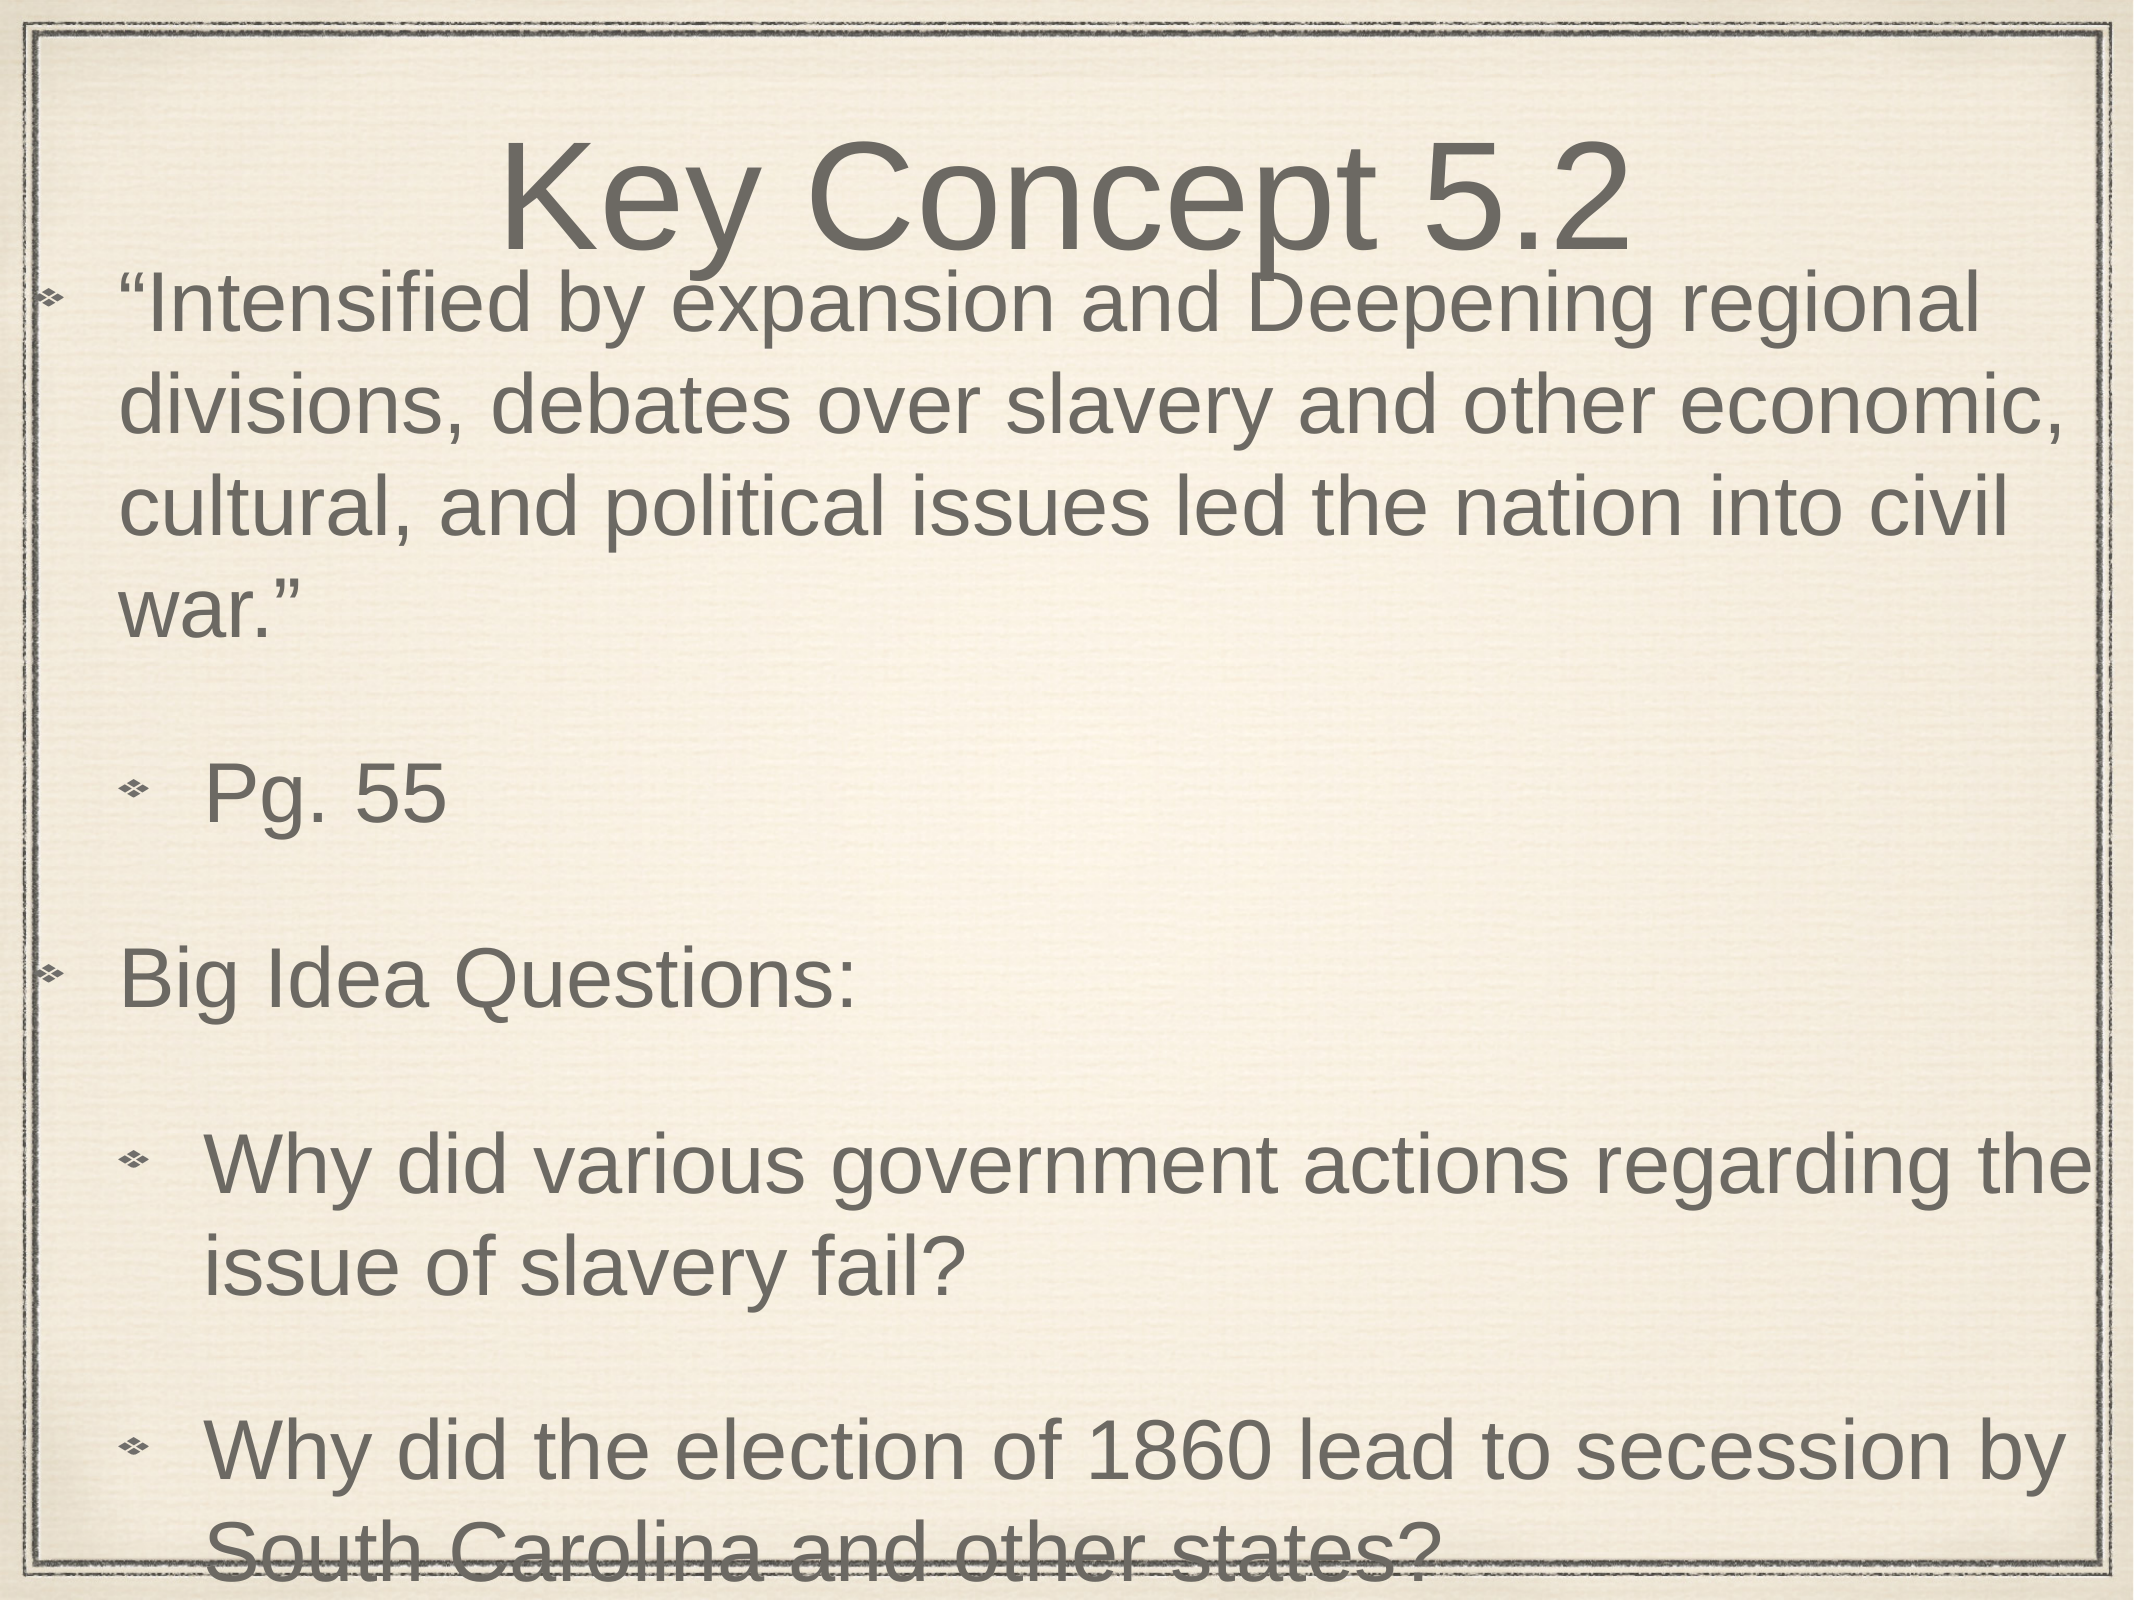

# Key Concept 5.2
“Intensified by expansion and Deepening regional divisions, debates over slavery and other economic, cultural, and political issues led the nation into civil war.”
Pg. 55
Big Idea Questions:
Why did various government actions regarding the issue of slavery fail?
Why did the election of 1860 lead to secession by South Carolina and other states?